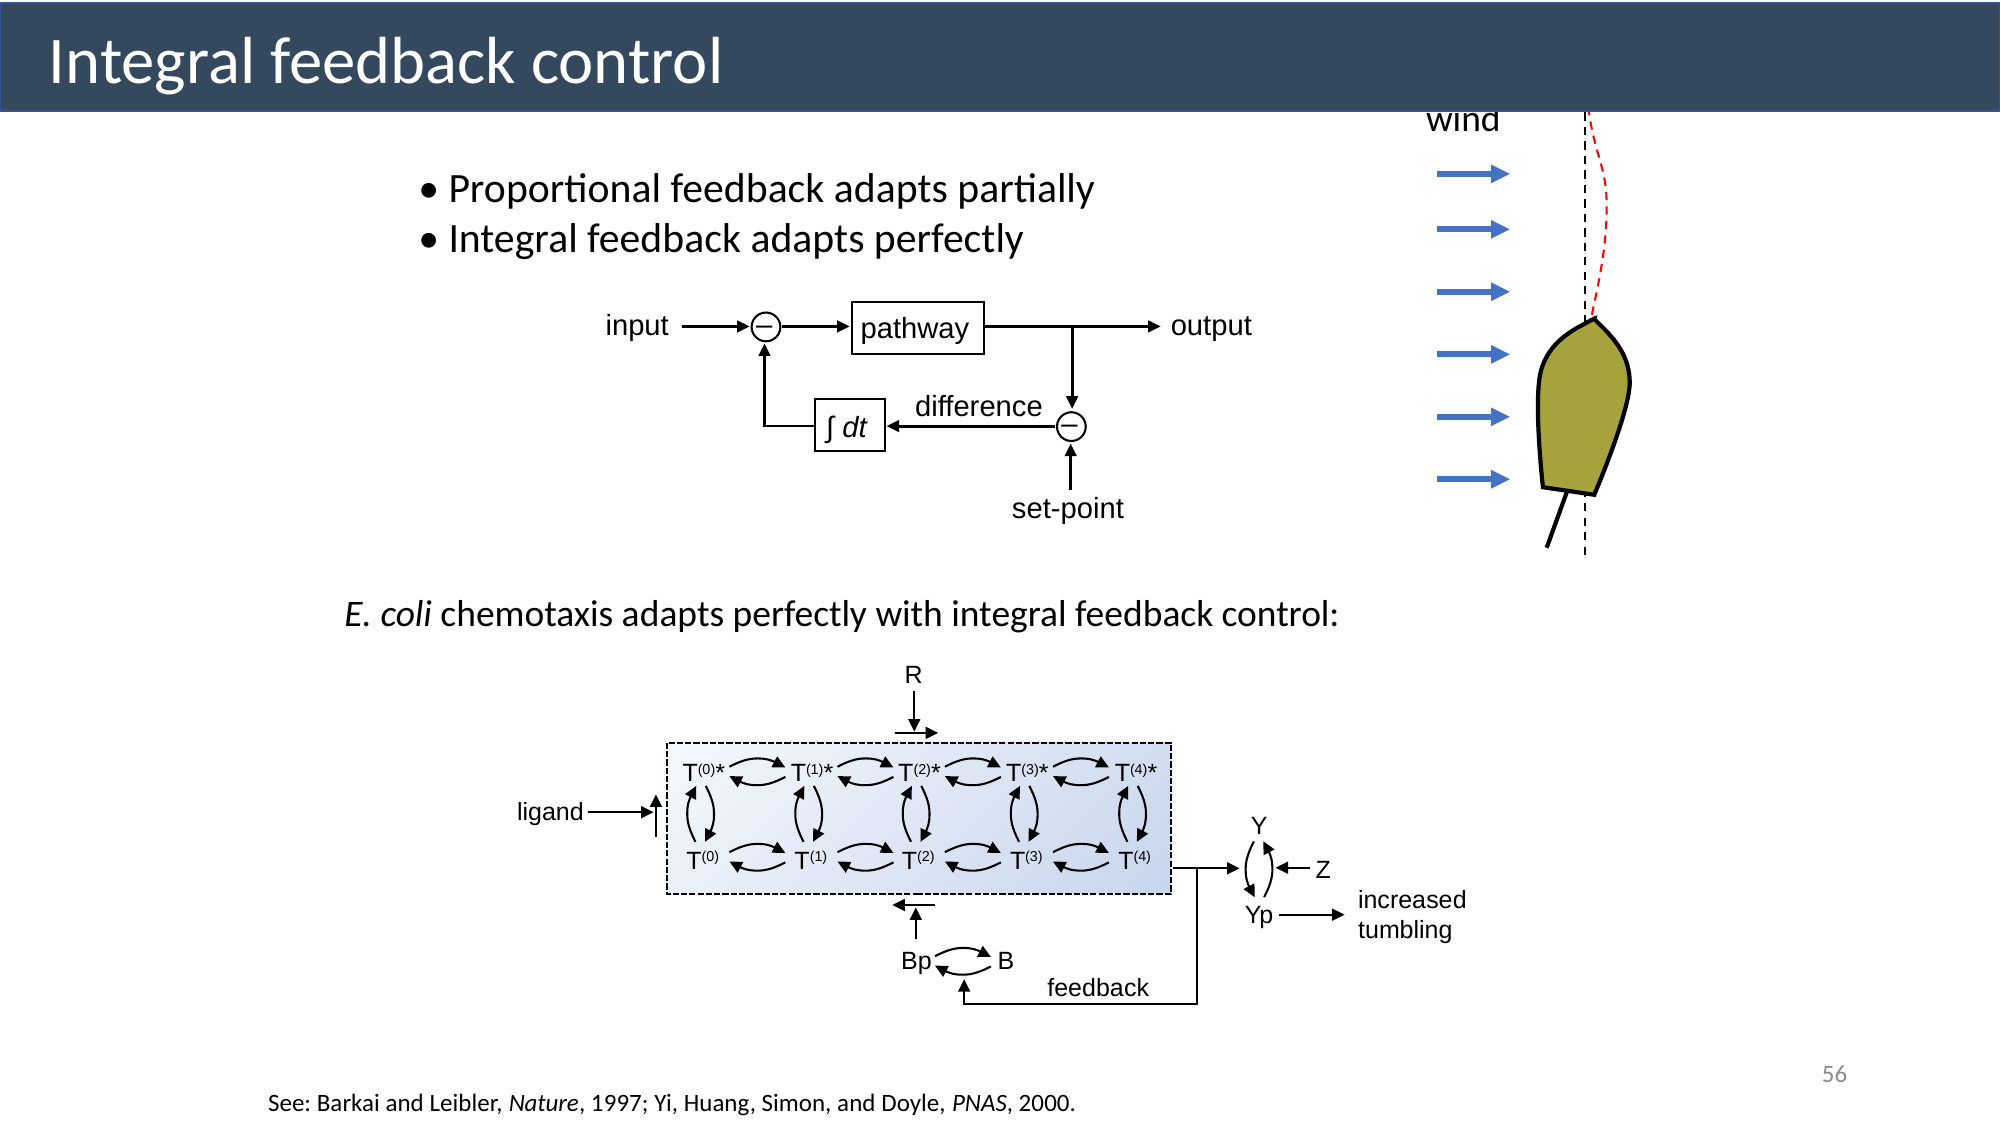

Integral feedback control

wind
• Proportional feedback adapts partially
• Integral feedback adapts perfectly
–

input
output
pathway

difference
–

∫ dt
set-point

E. coli chemotaxis adapts perfectly with integral feedback control:
R

T(0)*
T(1)*
T(2)*
T(3)*
T(4)*

ligand

Y
T(0)
T(1)
T(2)
T(3)
T(4)

Z

increased
tumbling
Yp
Bp
B

feedback
56
See: Barkai and Leibler, Nature, 1997; Yi, Huang, Simon, and Doyle, PNAS, 2000.